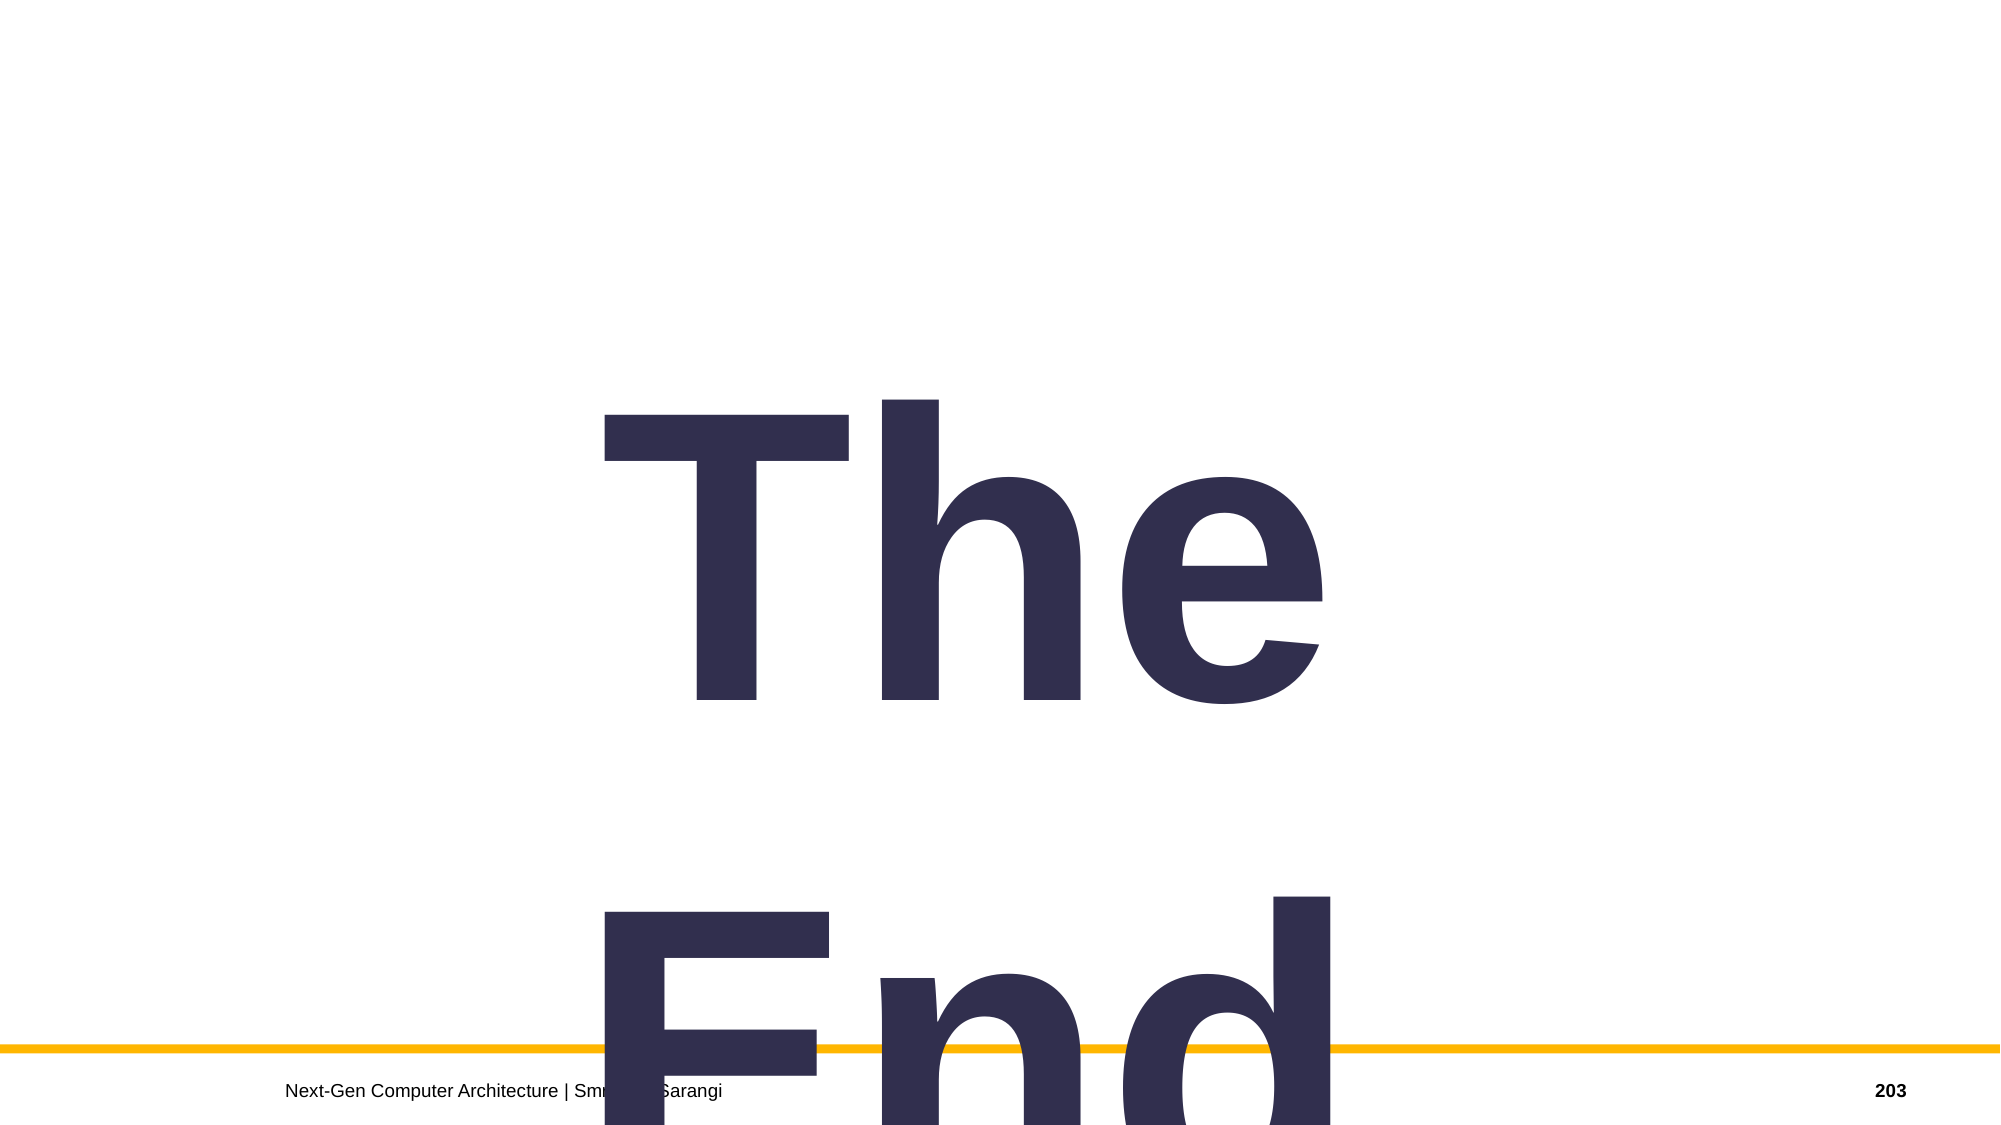

The End
203
Next-Gen Computer Architecture | Smruti R. Sarangi